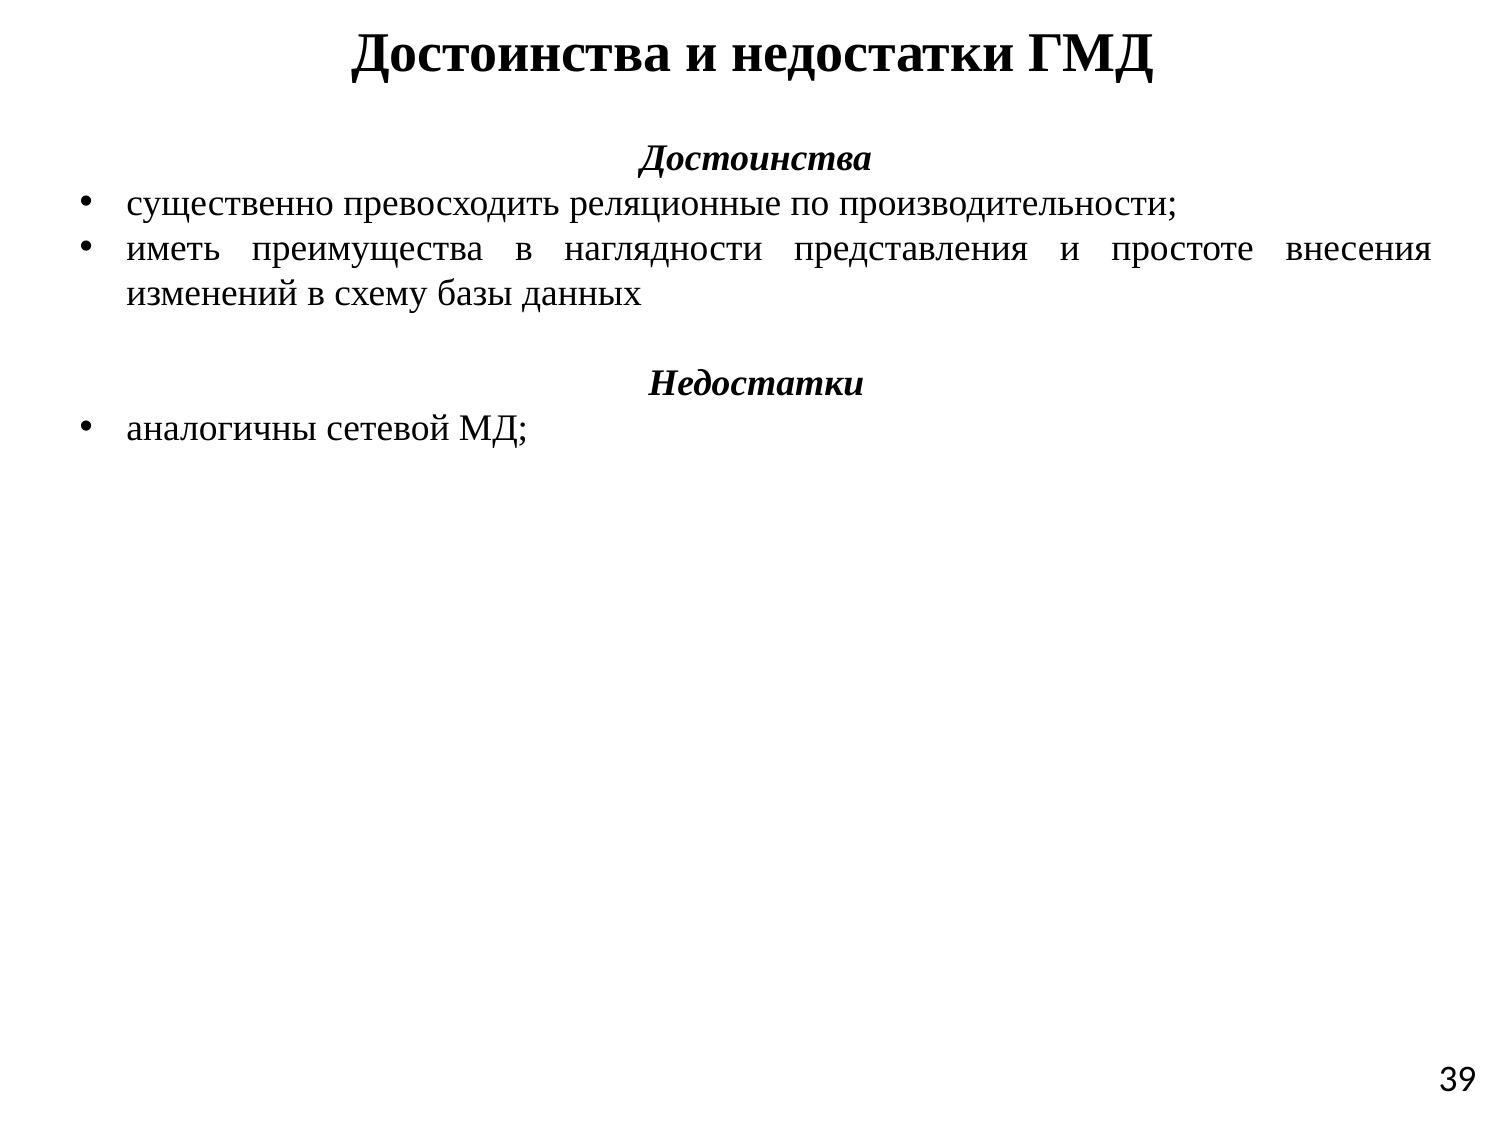

# Достоинства и недостатки ГМД
Достоинства
существенно превосходить реляционные по производительности;
иметь преимущества в наглядности представления и простоте внесения изменений в схему базы данных

Недостатки
аналогичны сетевой МД;
39